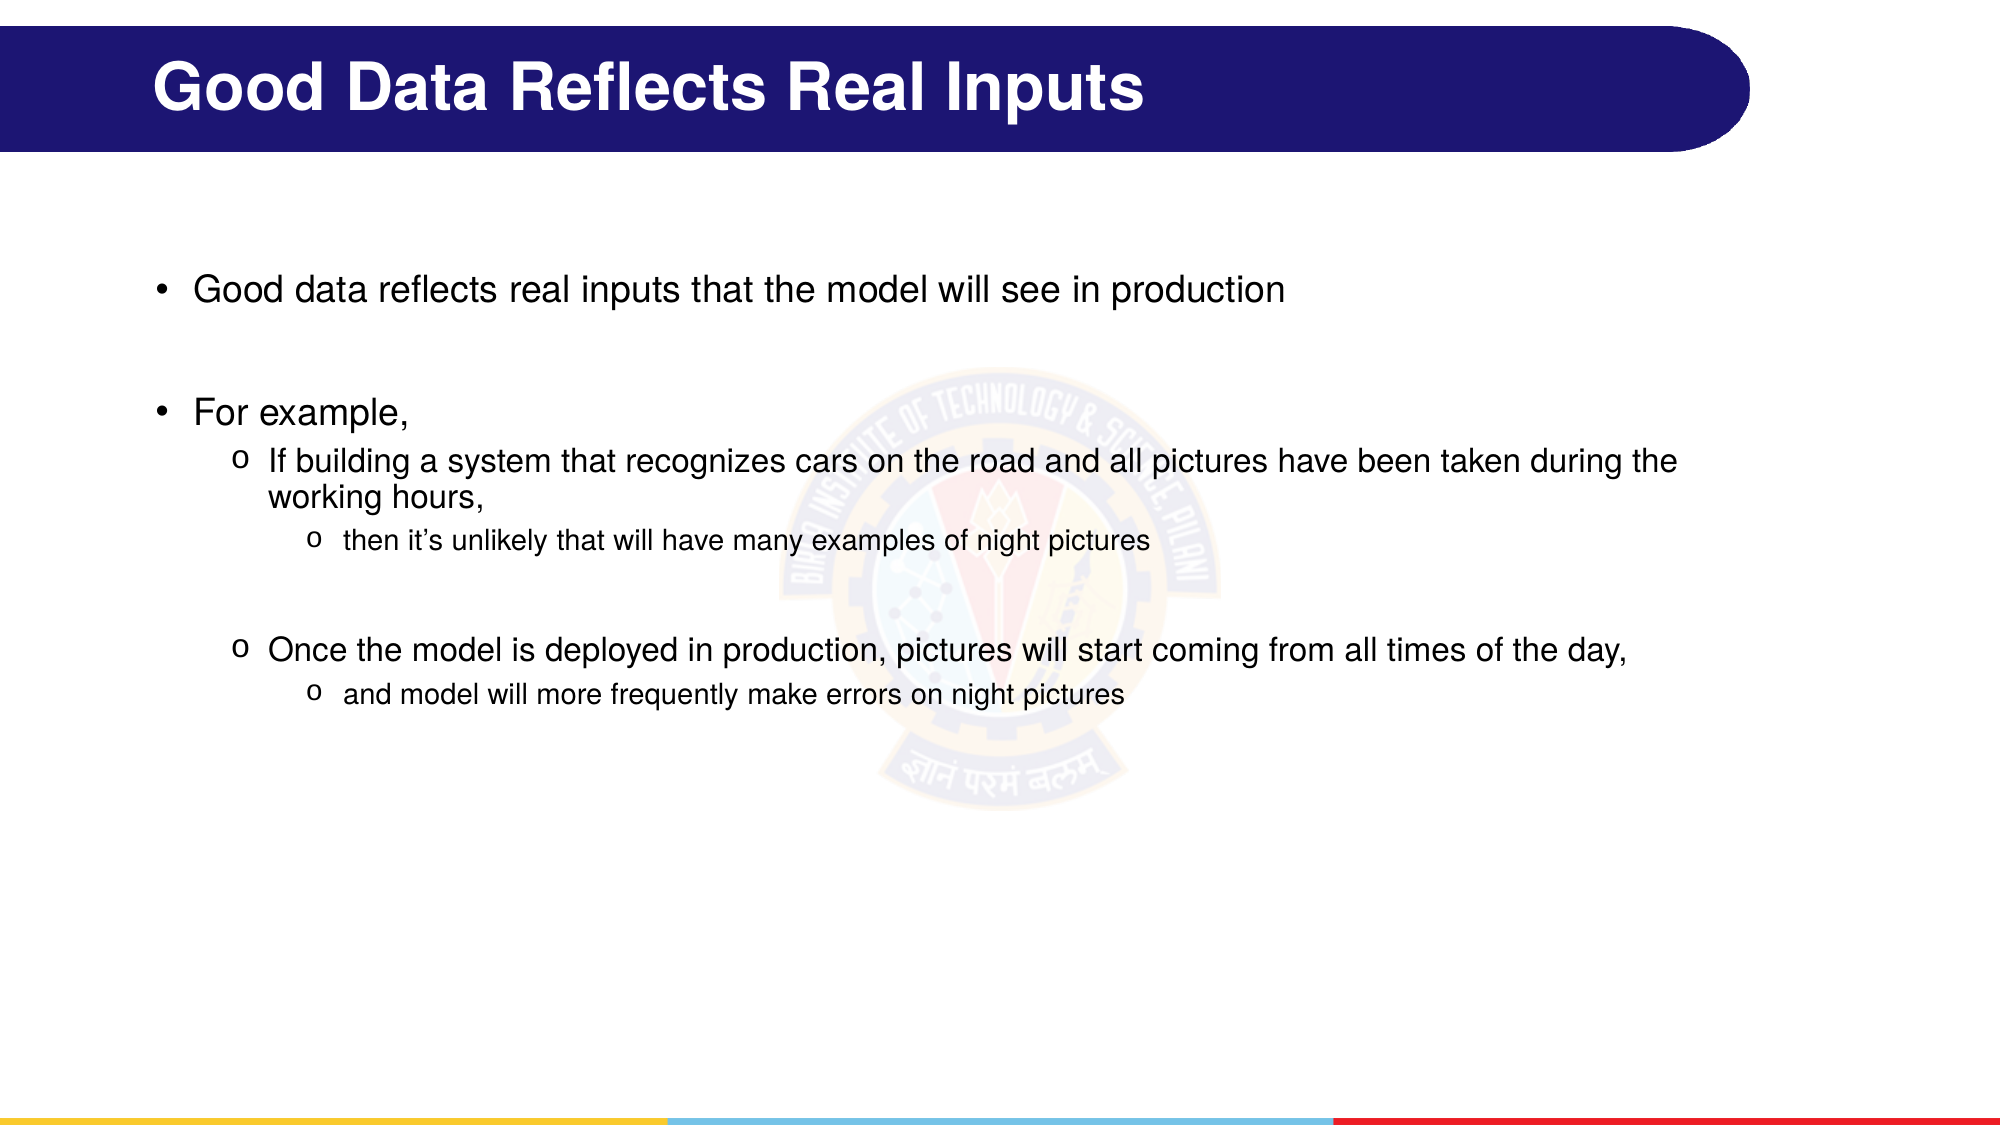

# Good Data Reflects Real Inputs

Good data reflects real inputs that the model will see in production

For example,
If building a system that recognizes cars on the road and all pictures have been taken during the working hours,
then it’s unlikely that will have many examples of night pictures

Once the model is deployed in production, pictures will start coming from all times of the day,
and model will more frequently make errors on night pictures